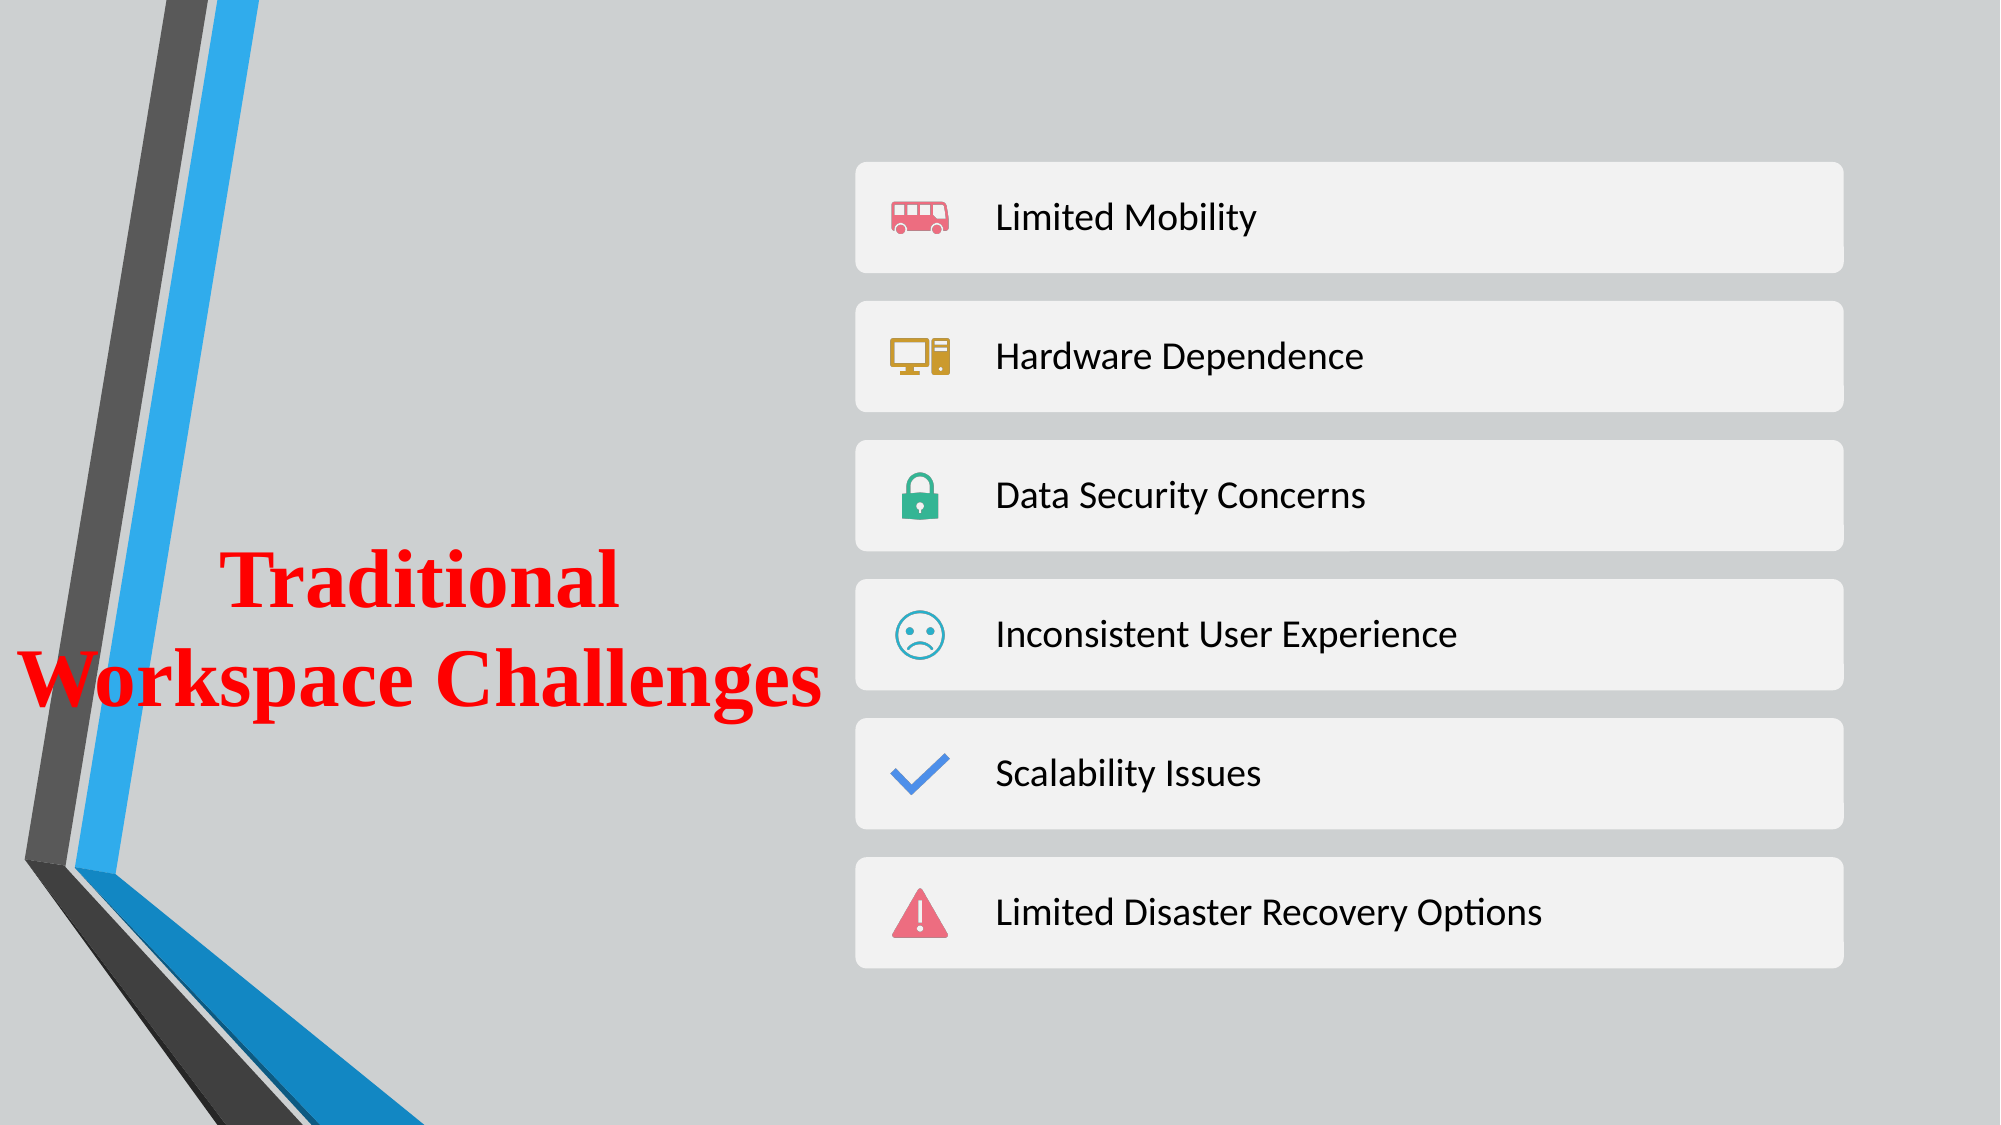

Limited Mobility
Hardware Dependence
Data Security Concerns
Inconsistent User Experience
Scalability Issues
Limited Disaster Recovery Options
# Traditional Workspace Challenges